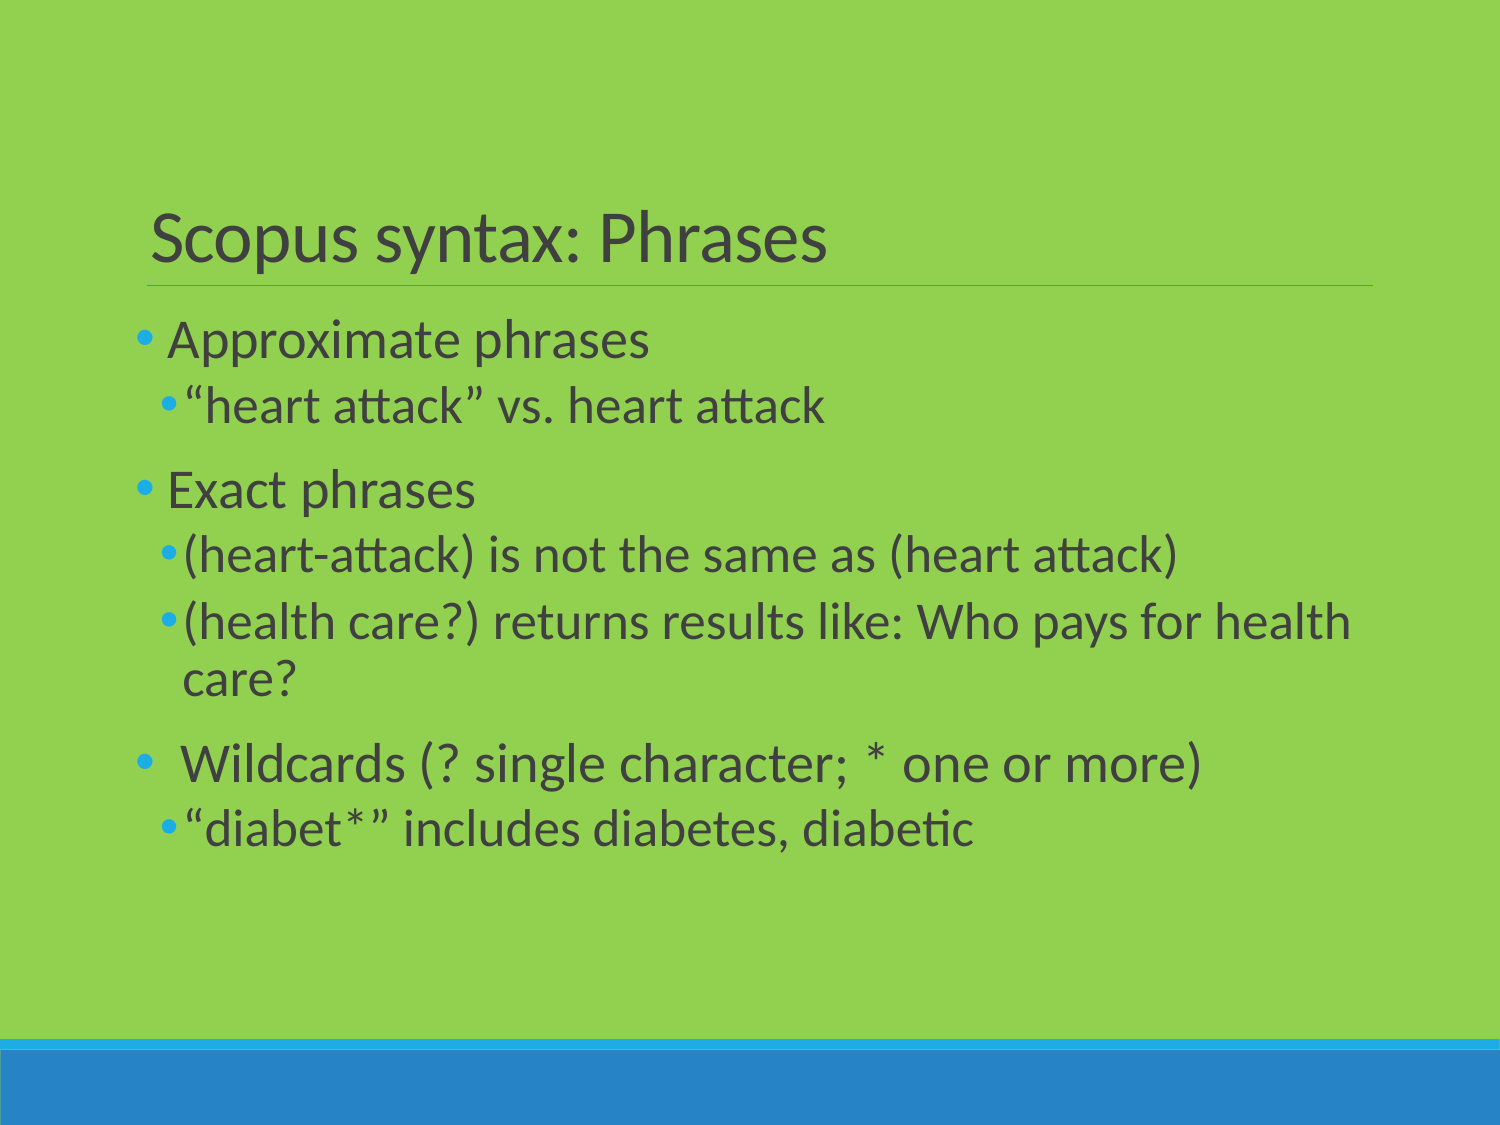

# Scopus syntax: Phrases
 Approximate phrases
“heart attack” vs. heart attack
 Exact phrases
(heart-attack) is not the same as (heart attack)
(health care?) returns results like: Who pays for health care?
  Wildcards (? single character; * one or more)
“diabet*” includes diabetes, diabetic